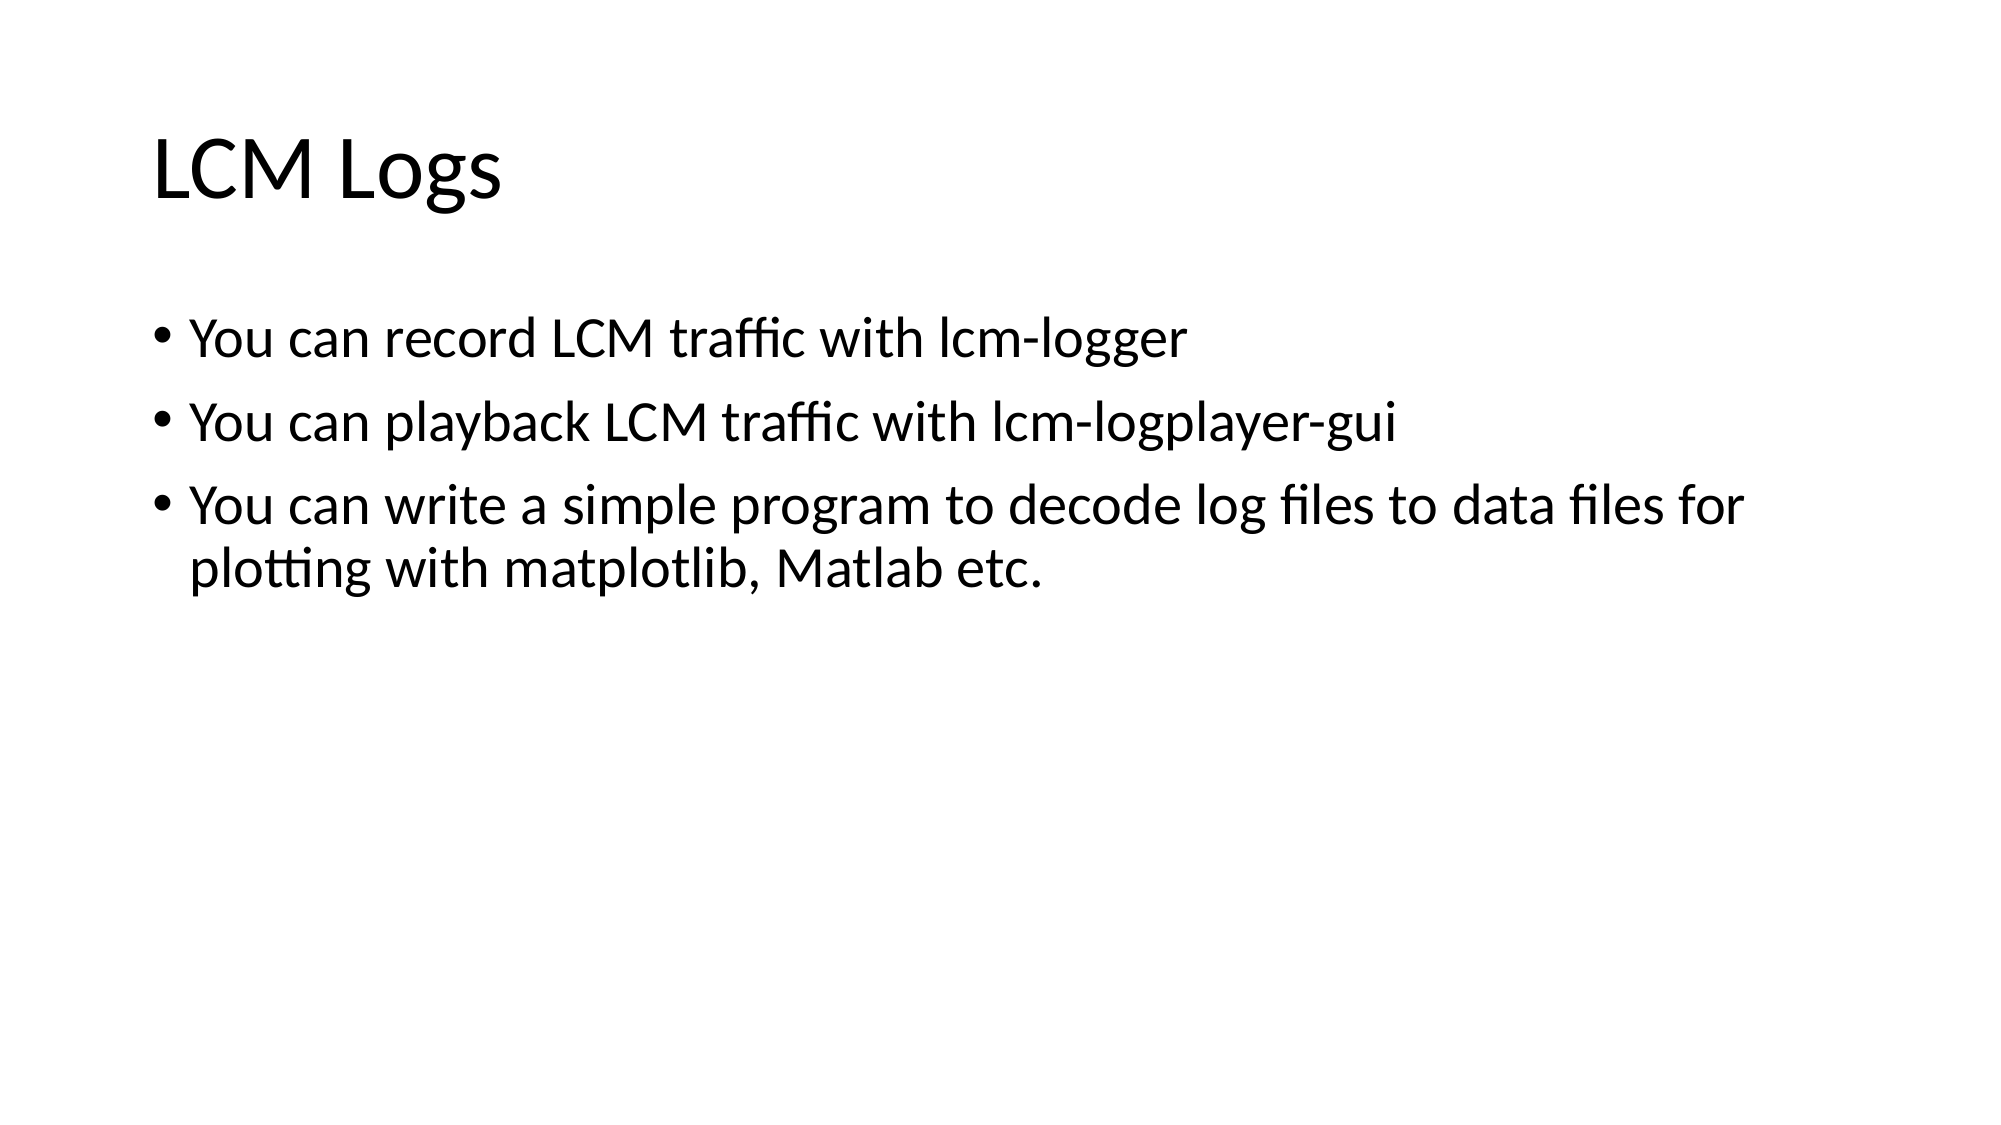

# LCM Logs
You can record LCM traffic with lcm-logger
You can playback LCM traffic with lcm-logplayer-gui
You can write a simple program to decode log files to data files for plotting with matplotlib, Matlab etc.